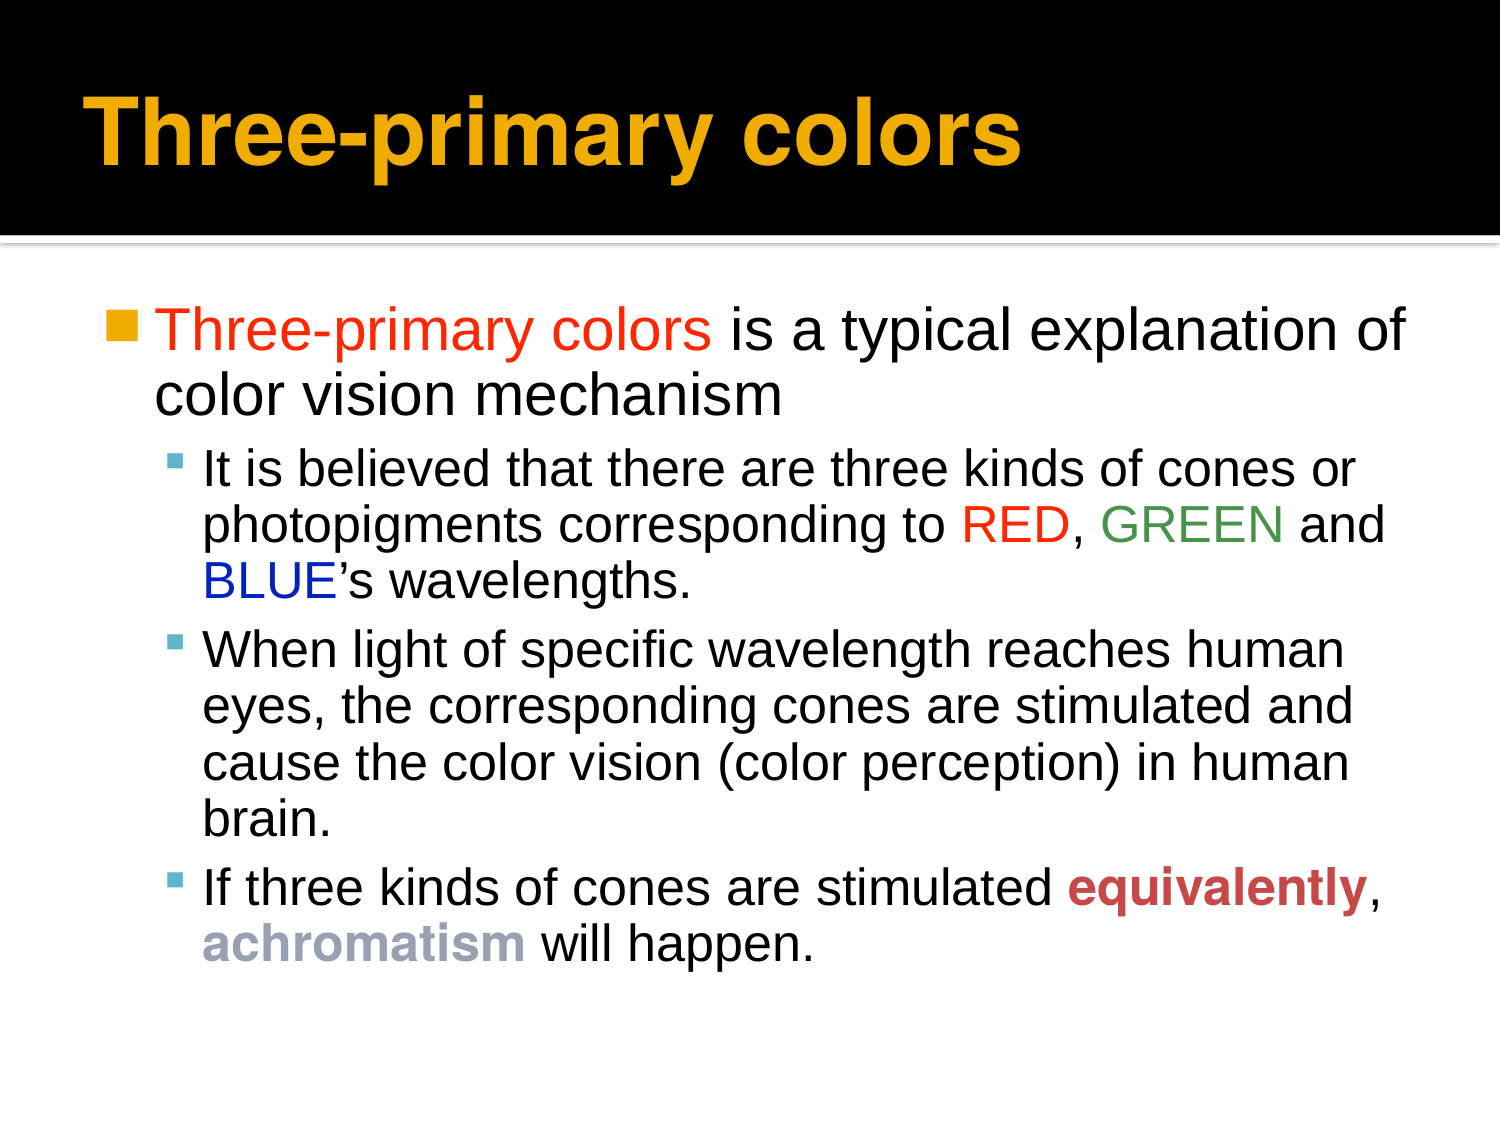

# Three-primary colors
Three-primary colors is a typical explanation of color vision mechanism
It is believed that there are three kinds of cones or photopigments corresponding to RED, GREEN and BLUE’s wavelengths.
When light of specific wavelength reaches human eyes, the corresponding cones are stimulated and cause the color vision (color perception) in human brain.
If three kinds of cones are stimulated equivalently, achromatism will happen.